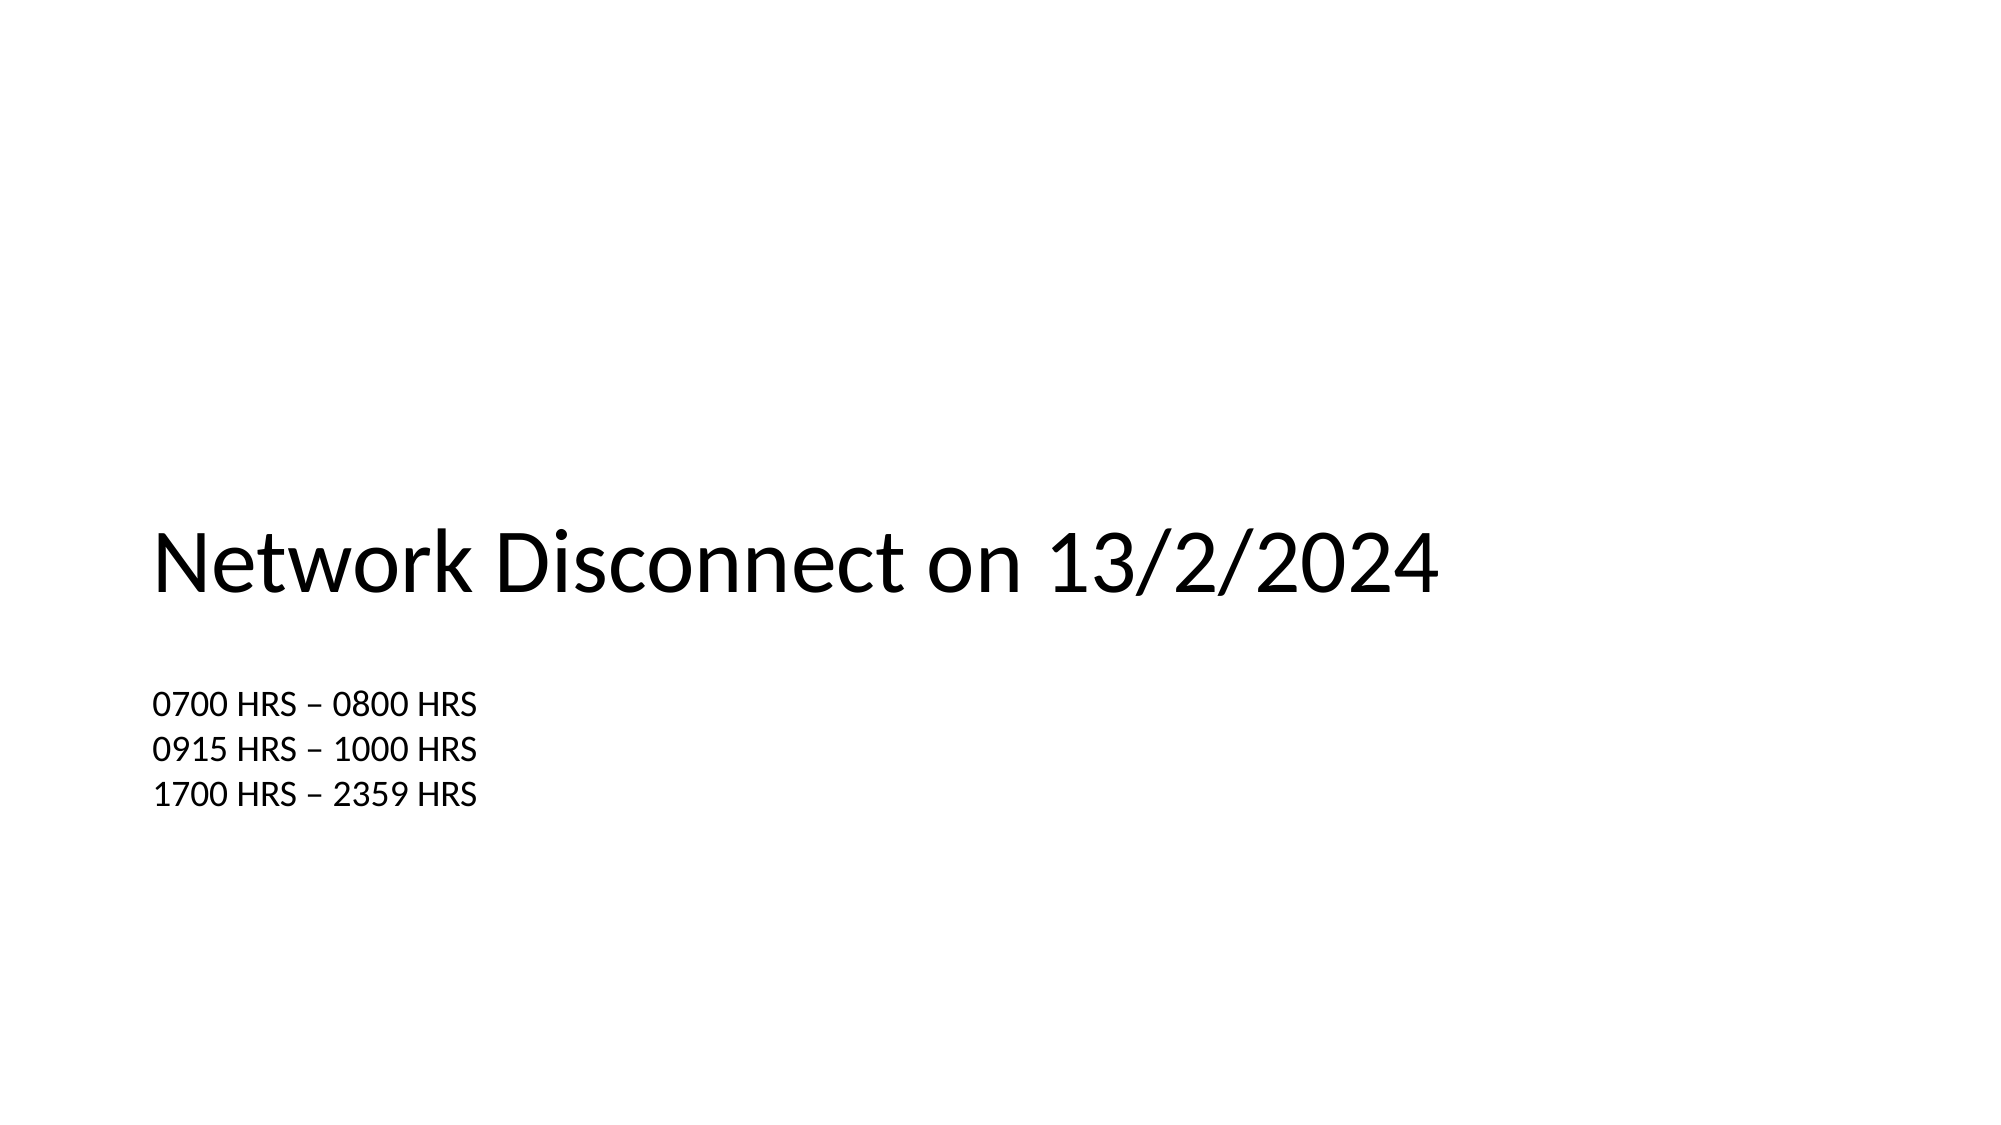

# Network Disconnect on 13/2/2024
0700 HRS – 0800 HRS
0915 HRS – 1000 HRS
1700 HRS – 2359 HRS